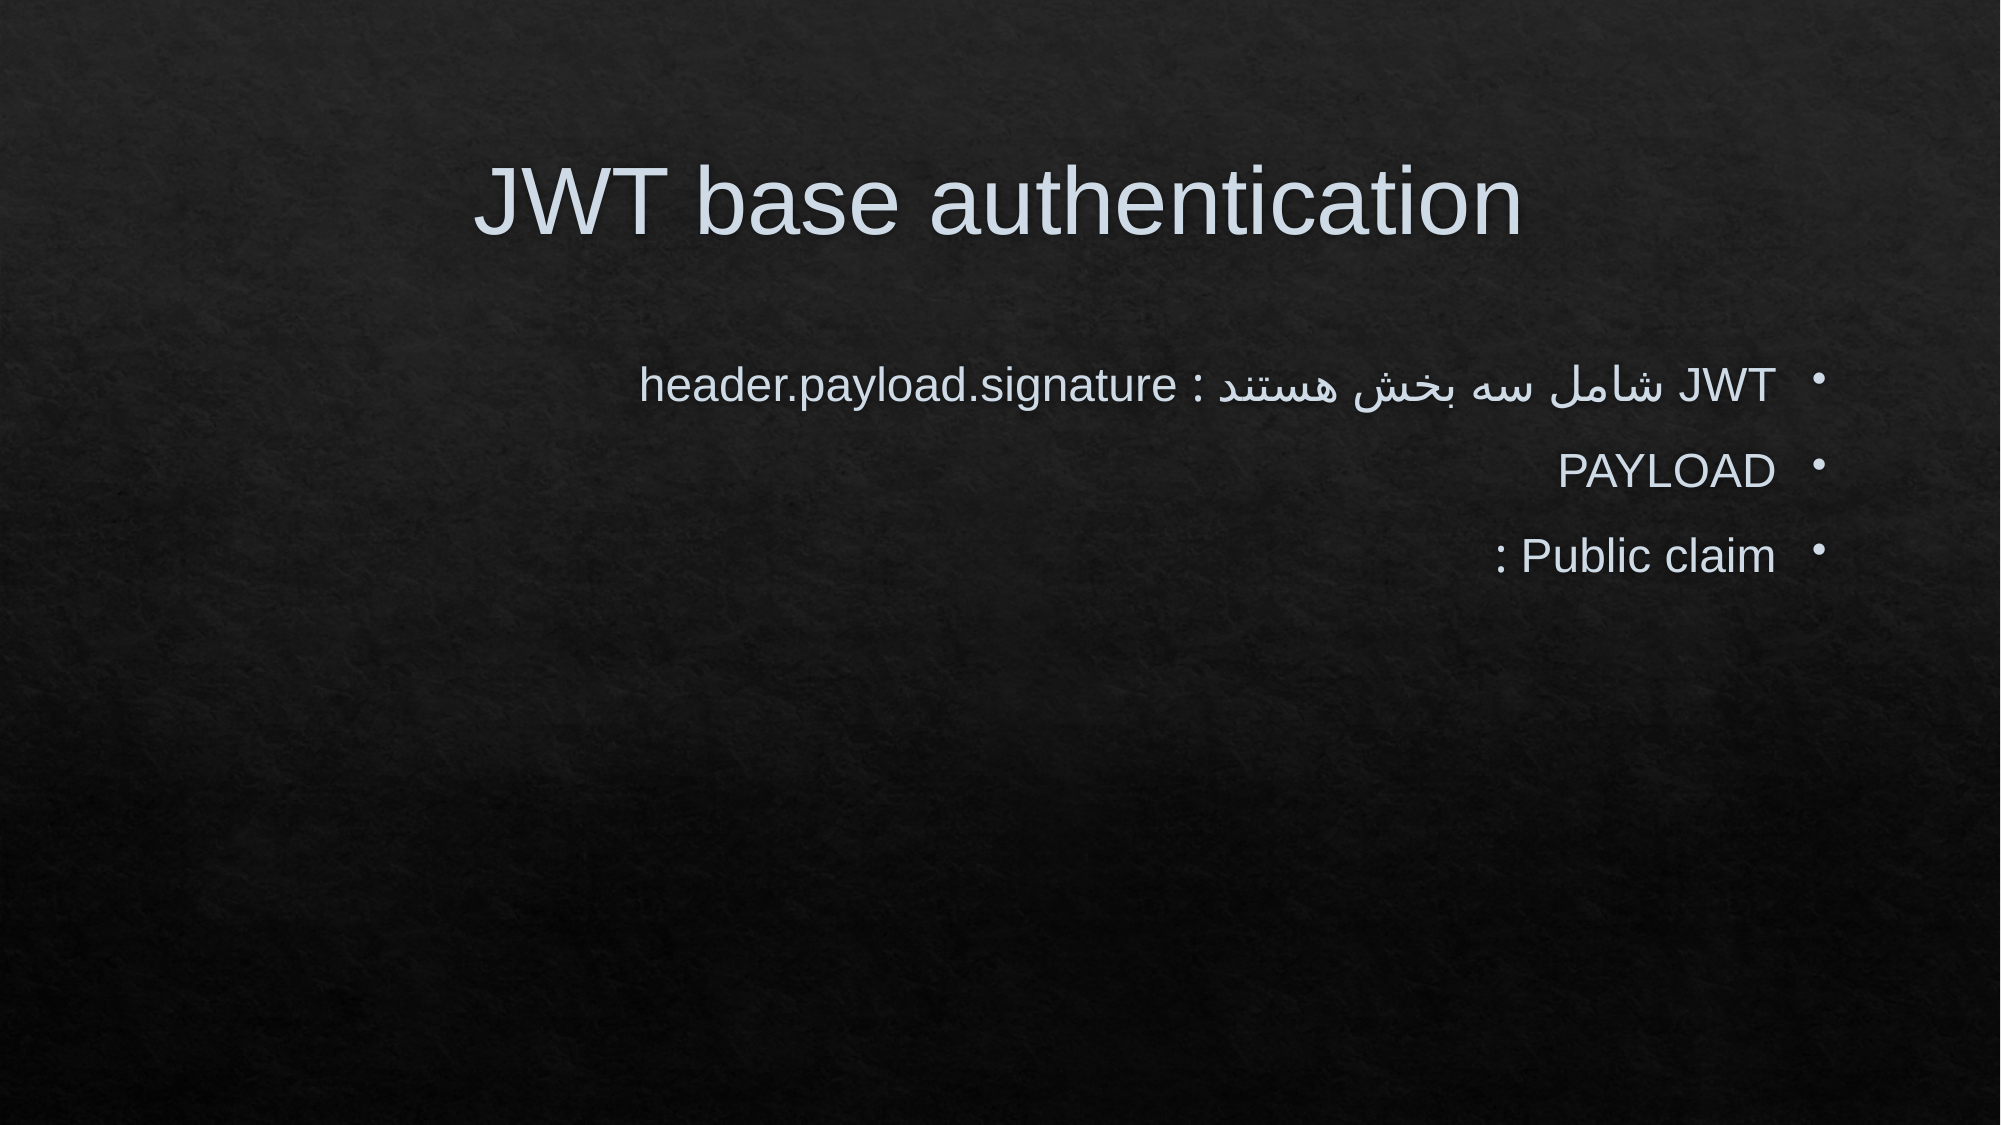

# JWT base authentication
JWT شامل سه بخش هستند : header.payload.signature
PAYLOAD
Public claim :